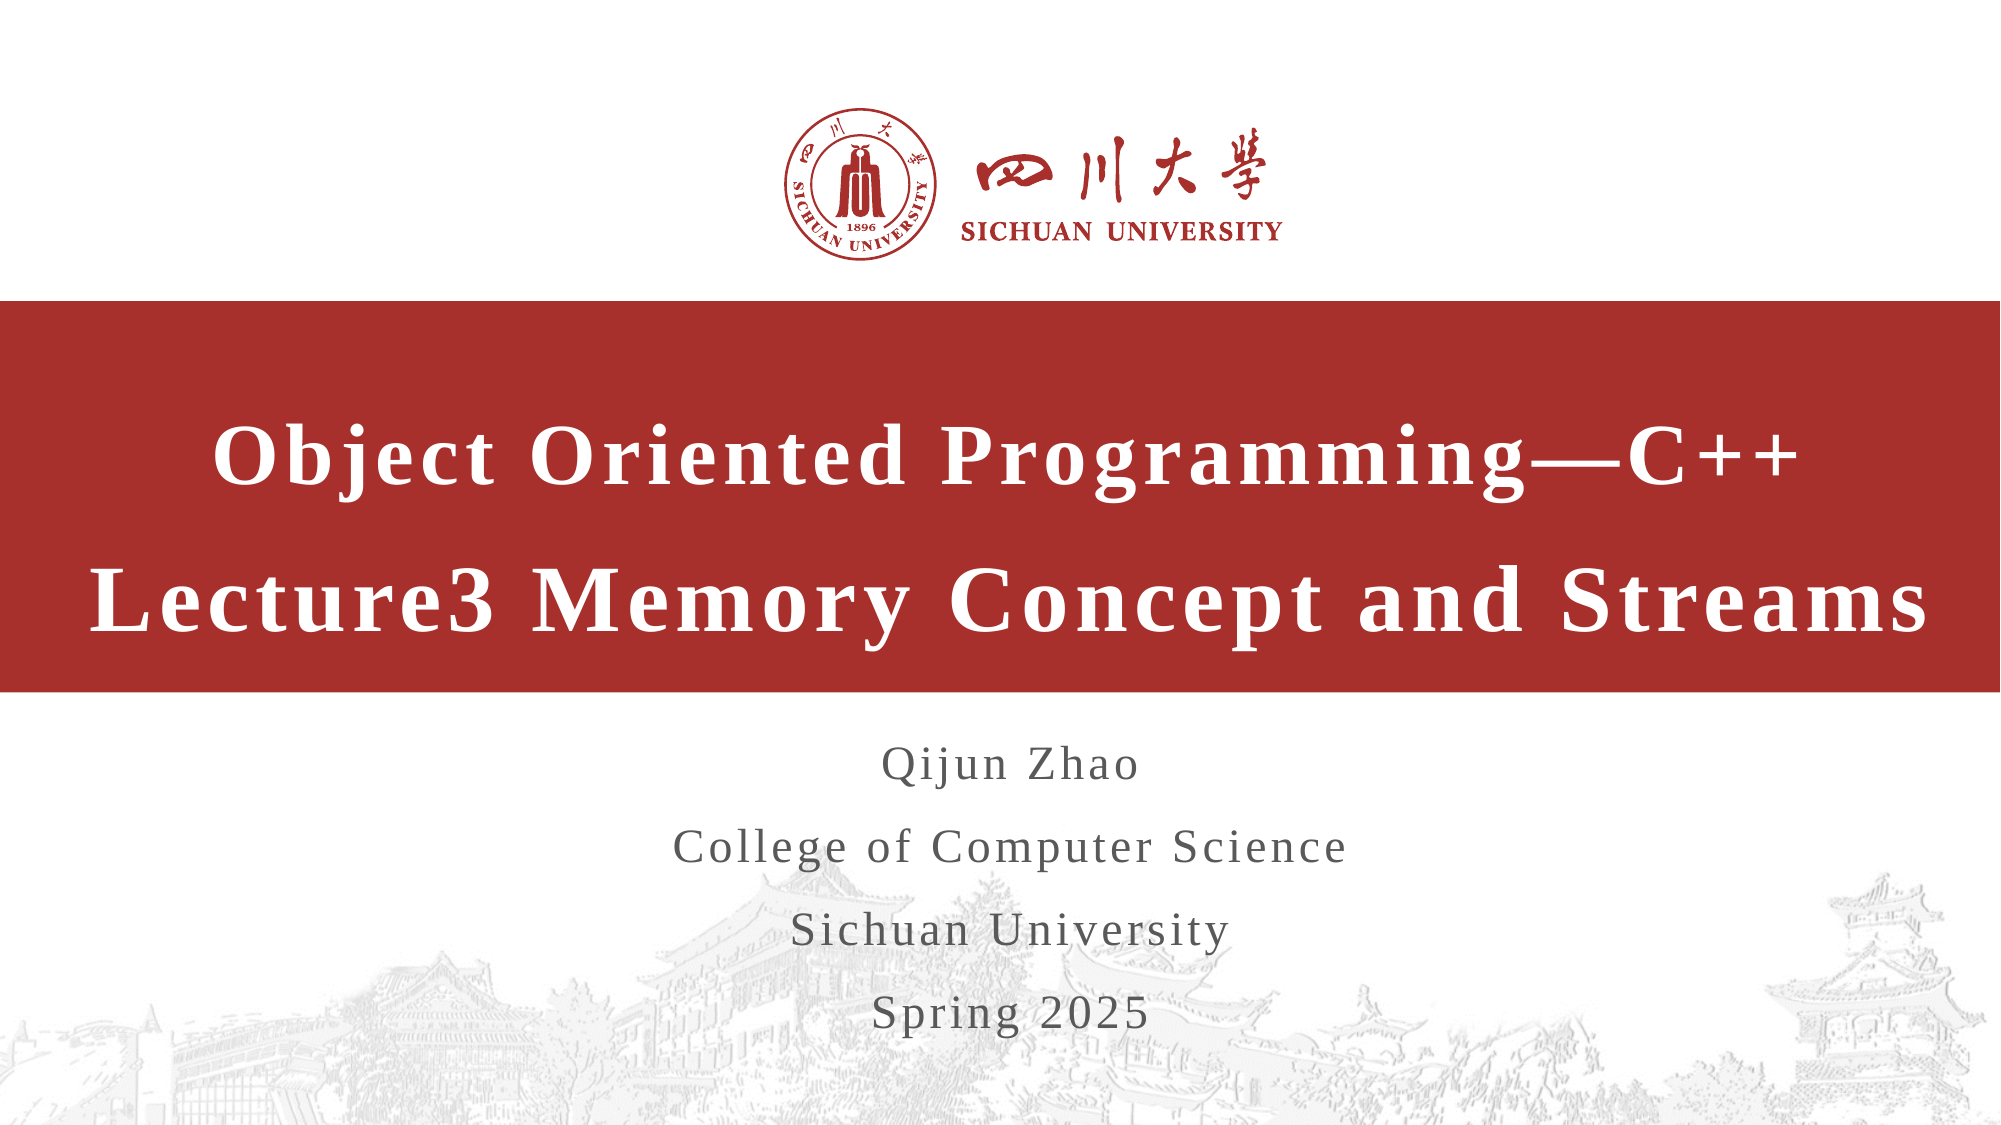

# Object Oriented Programming—C++ Lecture3 Memory Concept and Streams
Qijun Zhao
College of Computer Science
Sichuan University
Spring 2025